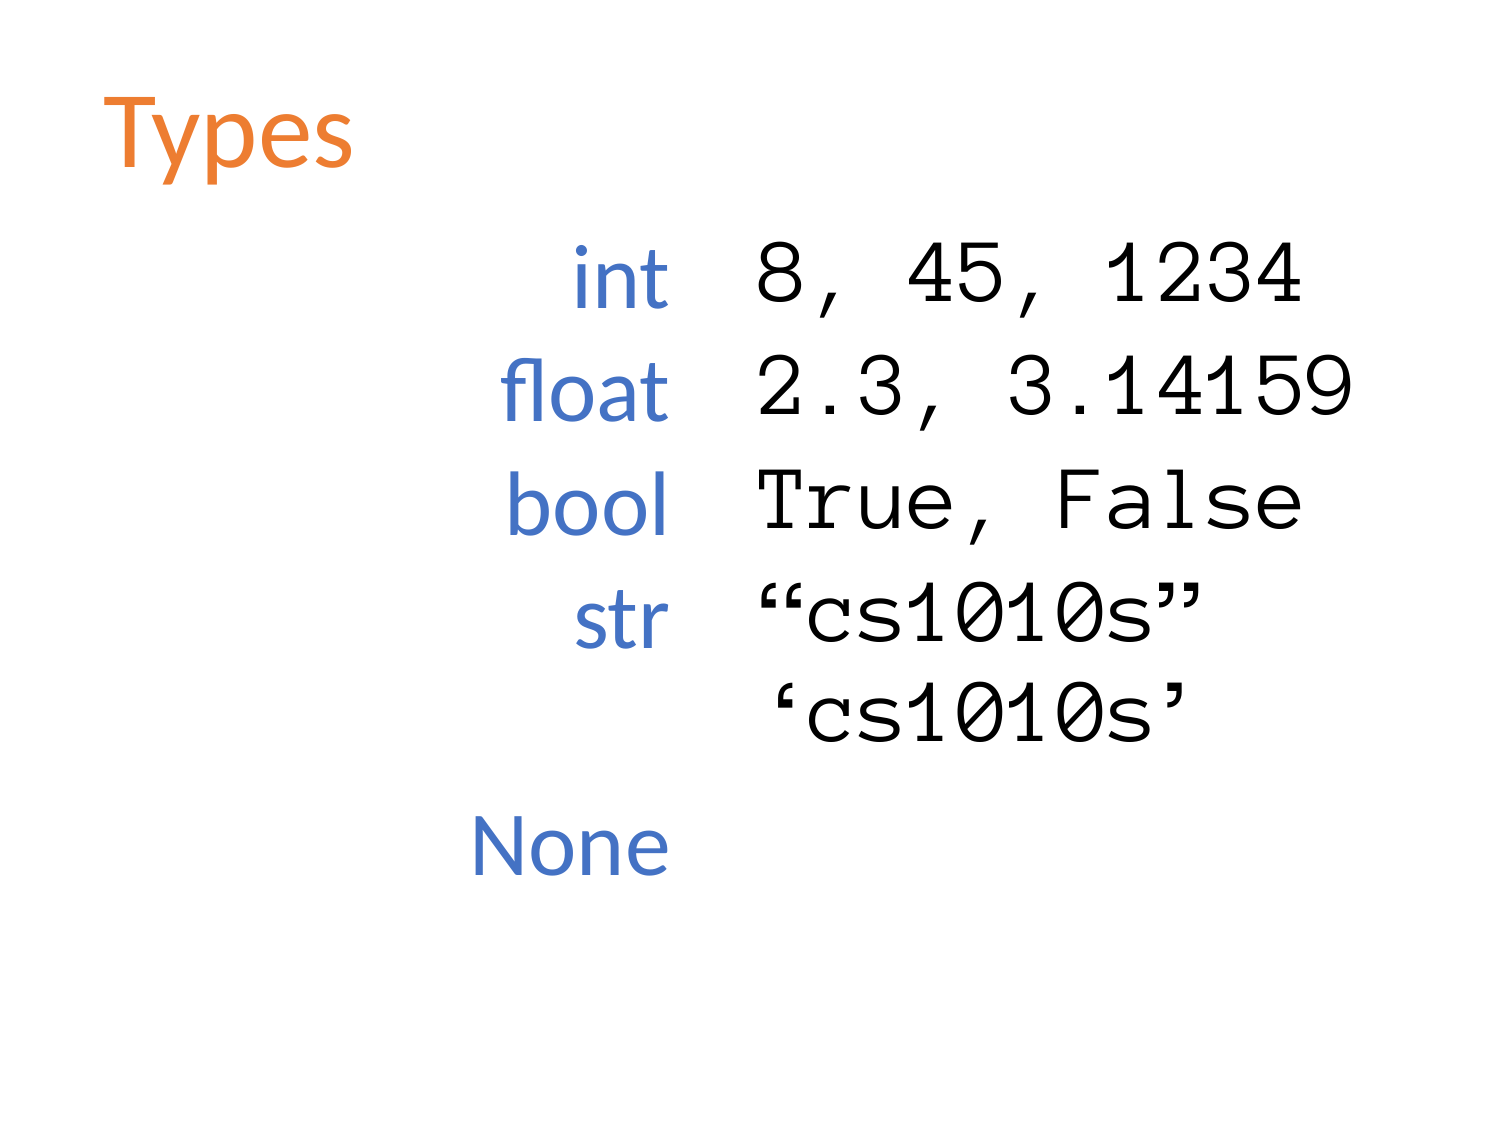

# Types
int
float
bool
str

None
8, 45, 1234
2.3, 3.14159
True, False
“cs1010s” ‘cs1010s’